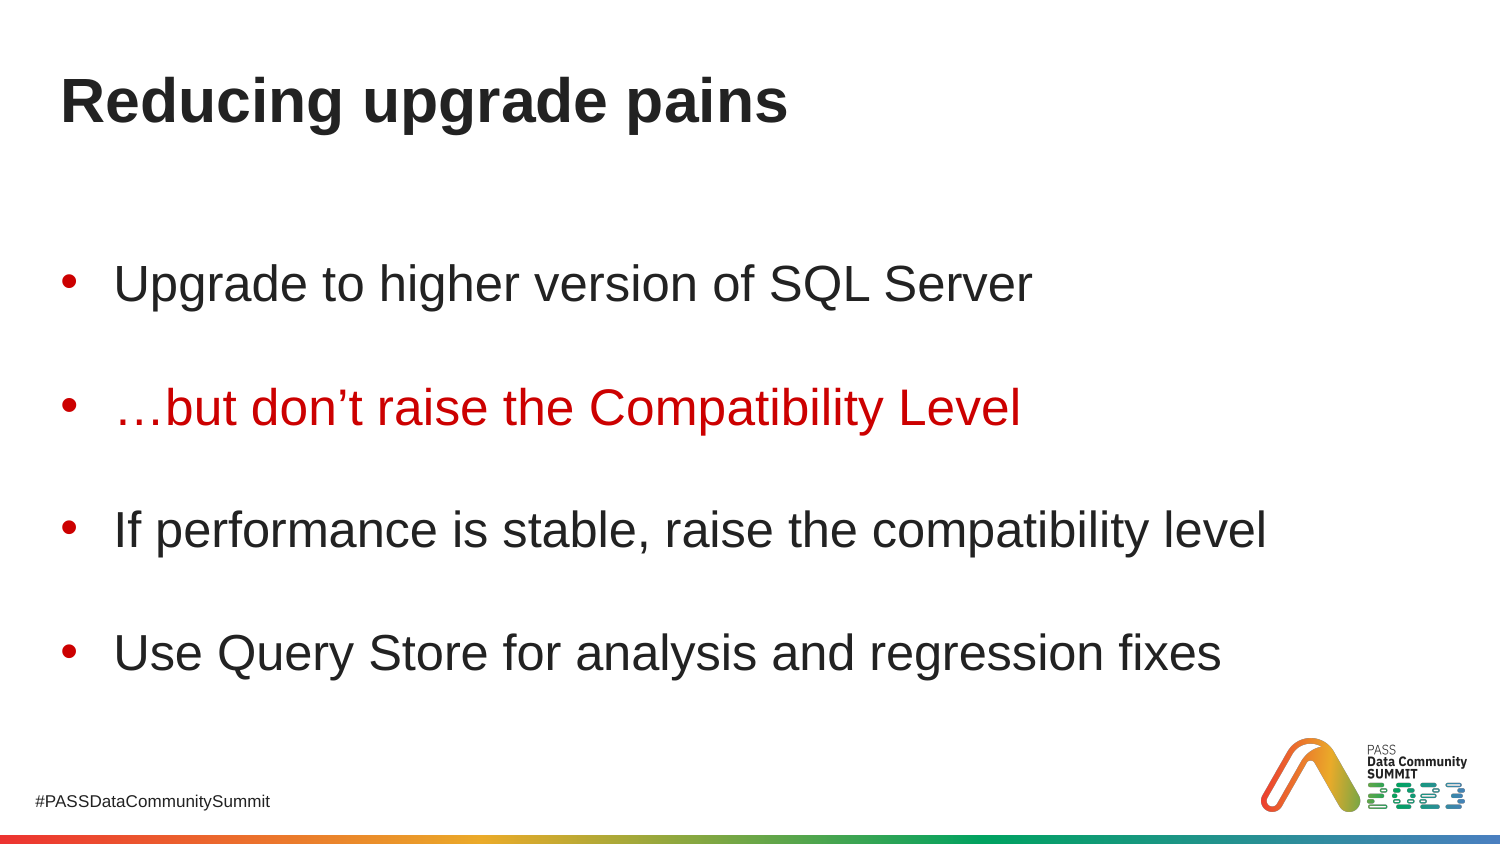

# Reducing upgrade pains
Upgrade to higher version of SQL Server

…but don’t raise the Compatibility Level

If performance is stable, raise the compatibility level

Use Query Store for analysis and regression fixes